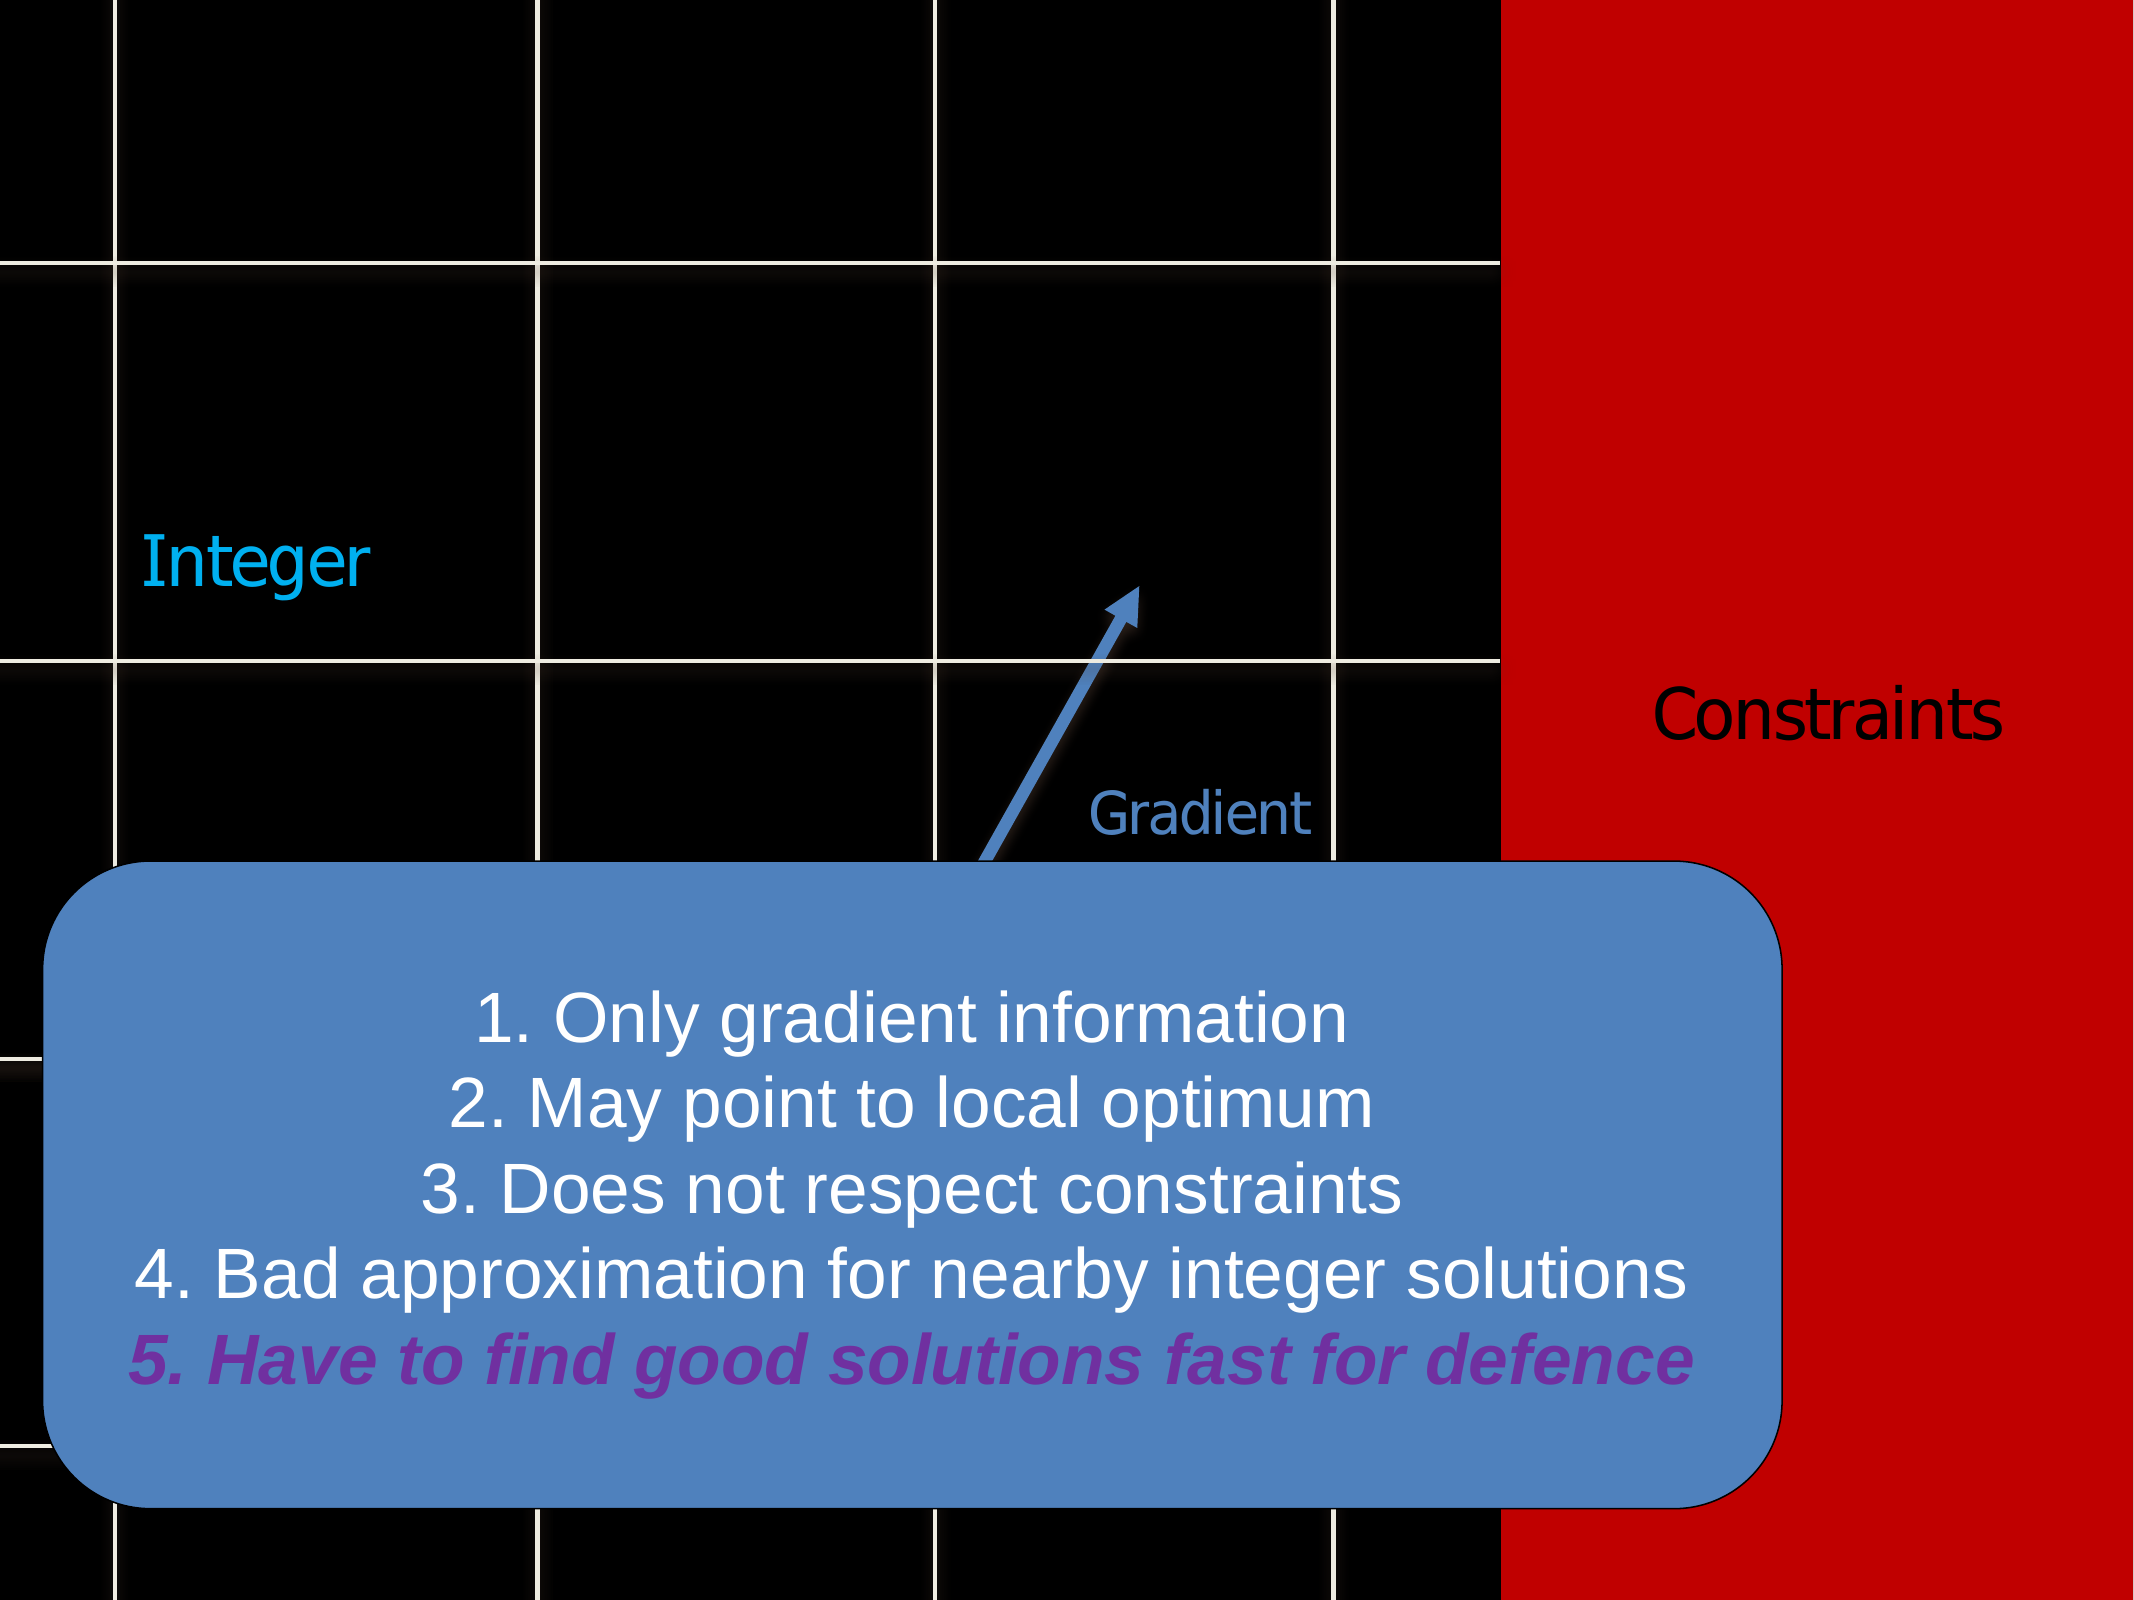

#

Integer
Constraints
Gradient
1. Only gradient information
2. May point to local optimum
3. Does not respect constraints
4. Bad approximation for nearby integer solutions
5. Have to find good solutions fast for defence